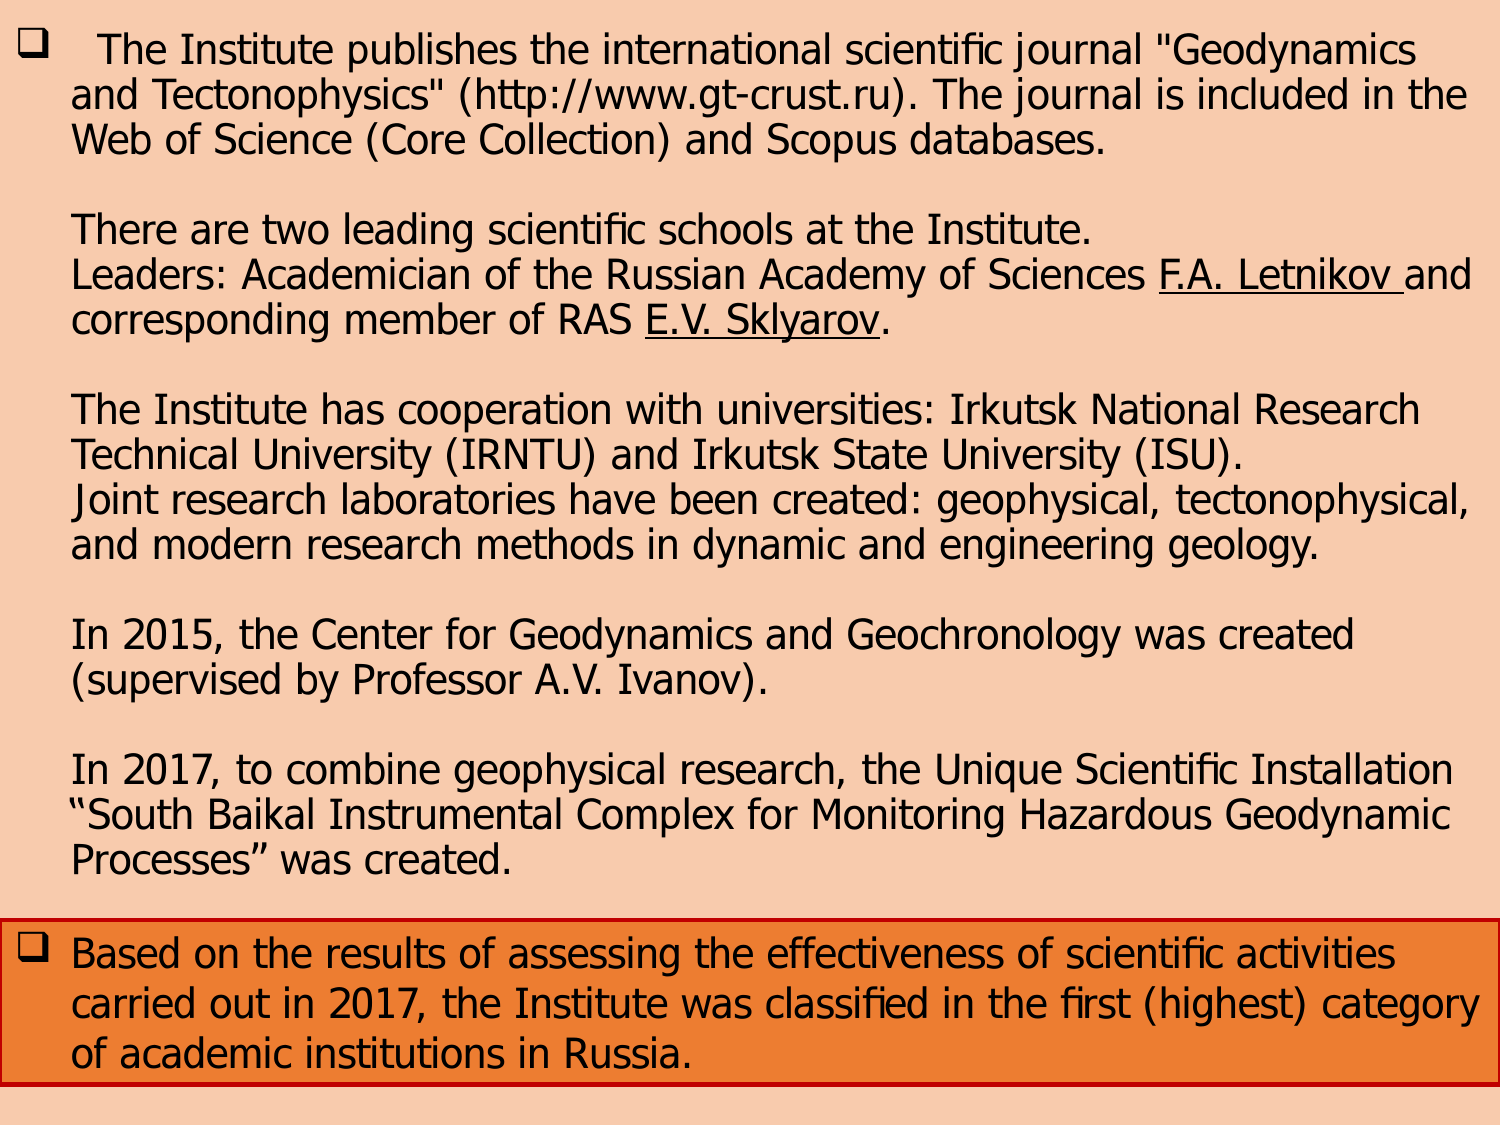

# The Institute publishes the international scientific journal "Geodynamics and Tectonophysics" (http://www.gt-crust.ru). The journal is included in the Web of Science (Core Collection) and Scopus databases. There are two leading scientific schools at the Institute. Leaders: Academician of the Russian Academy of Sciences F.A. Letnikov and corresponding member of RAS E.V. Sklyarov. The Institute has cooperation with universities: Irkutsk National Research Technical University (IRNTU) and Irkutsk State University (ISU). Joint research laboratories have been created: geophysical, tectonophysical, and modern research methods in dynamic and engineering geology. In 2015, the Center for Geodynamics and Geochronology was created (supervised by Professor A.V. Ivanov). In 2017, to combine geophysical research, the Unique Scientific Installation “South Baikal Instrumental Complex for Monitoring Hazardous Geodynamic Processes” was created.
Based on the results of assessing the effectiveness of scientific activities carried out in 2017, the Institute was classified in the first (highest) category of academic institutions in Russia.